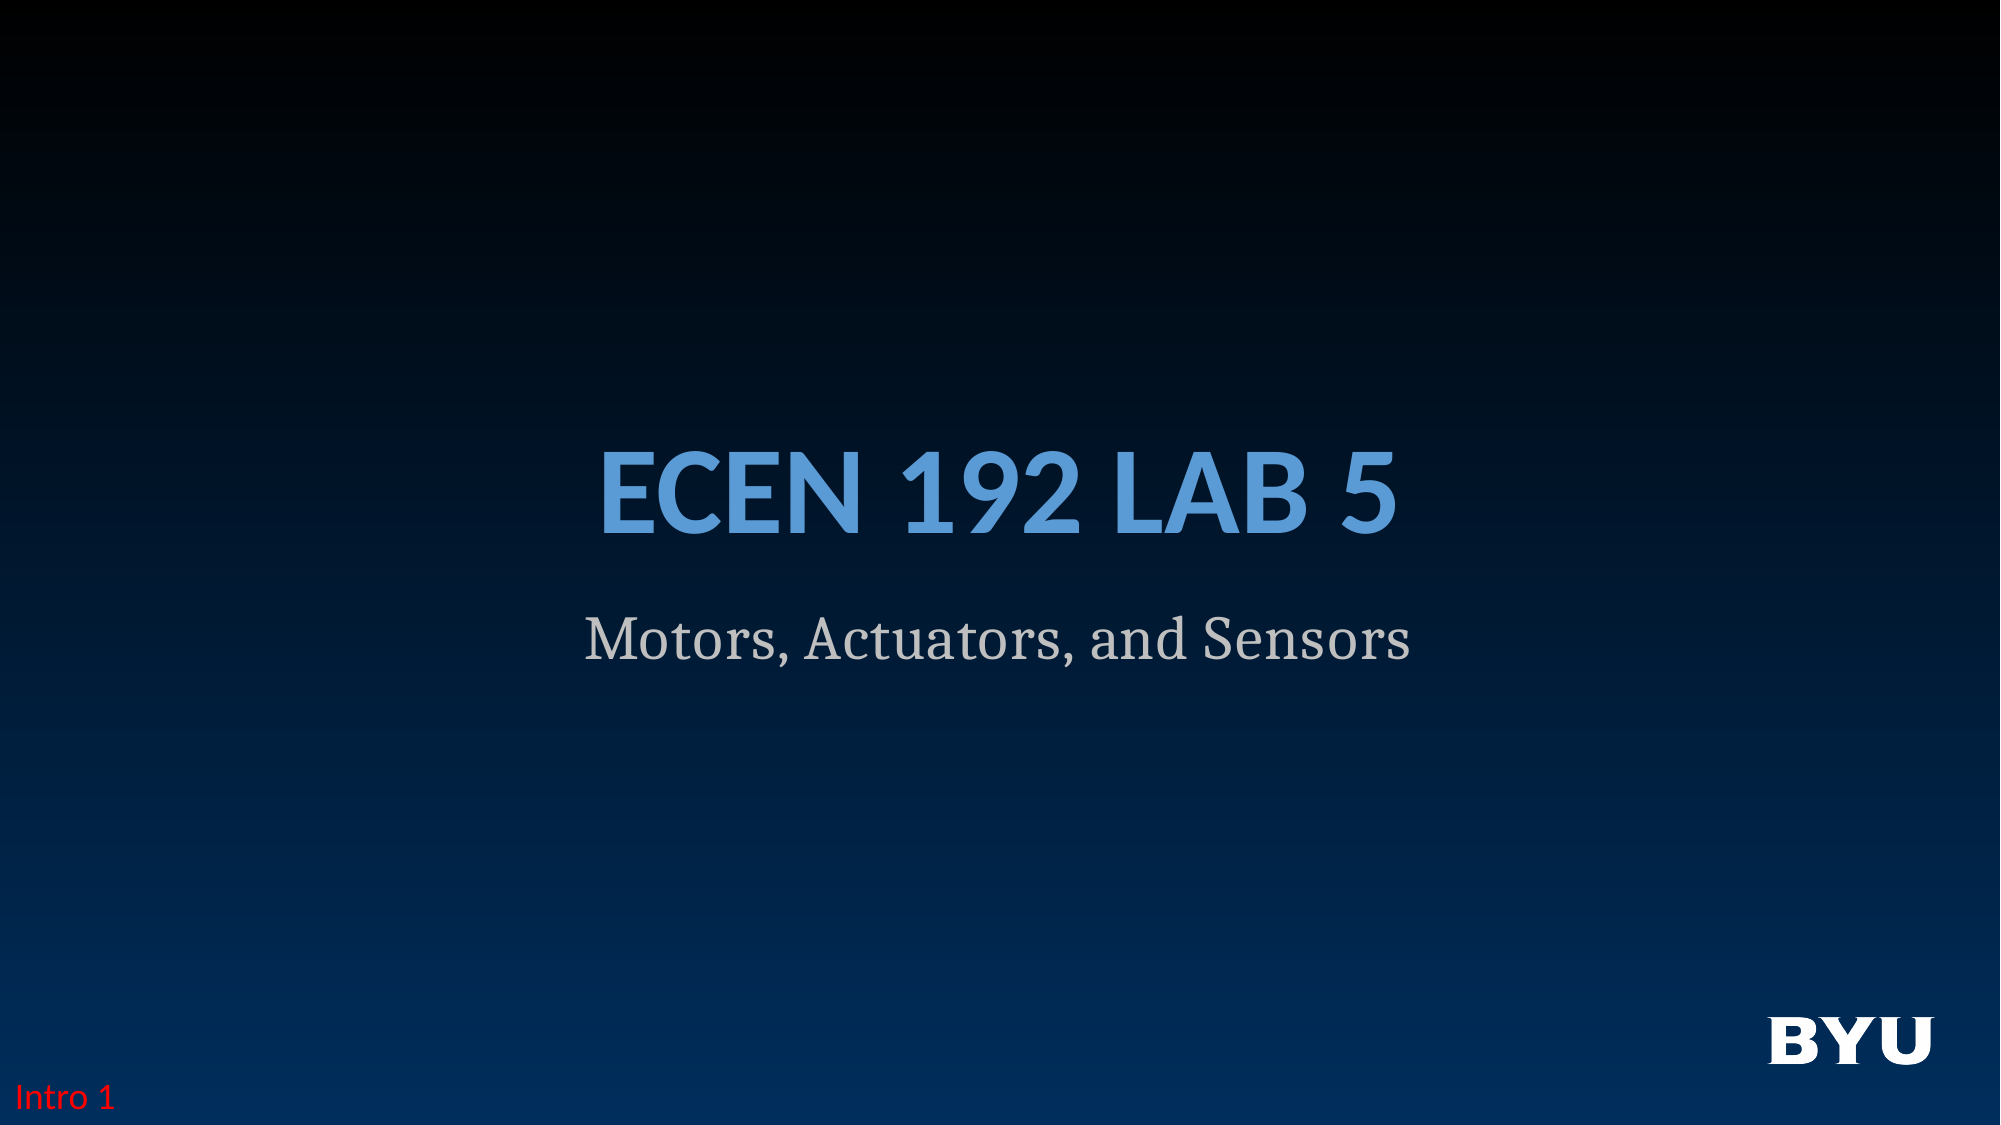

# ECEN 192 Lab 5
Motors, Actuators, and Sensors
Intro 1